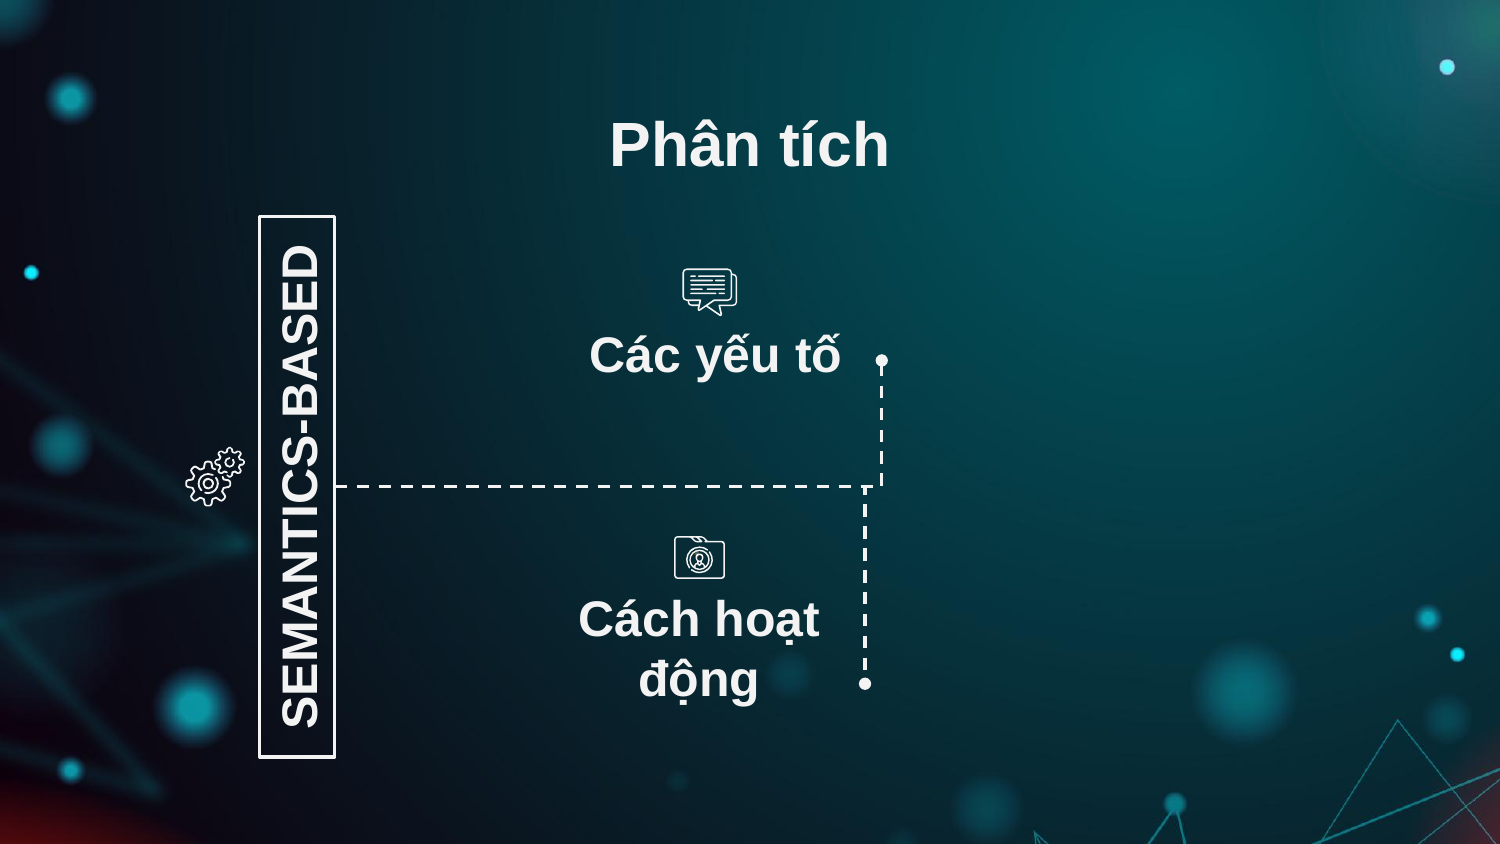

# Phân tích

Các yếu tố

SEMANTICS-BASED

Cách hoạt động